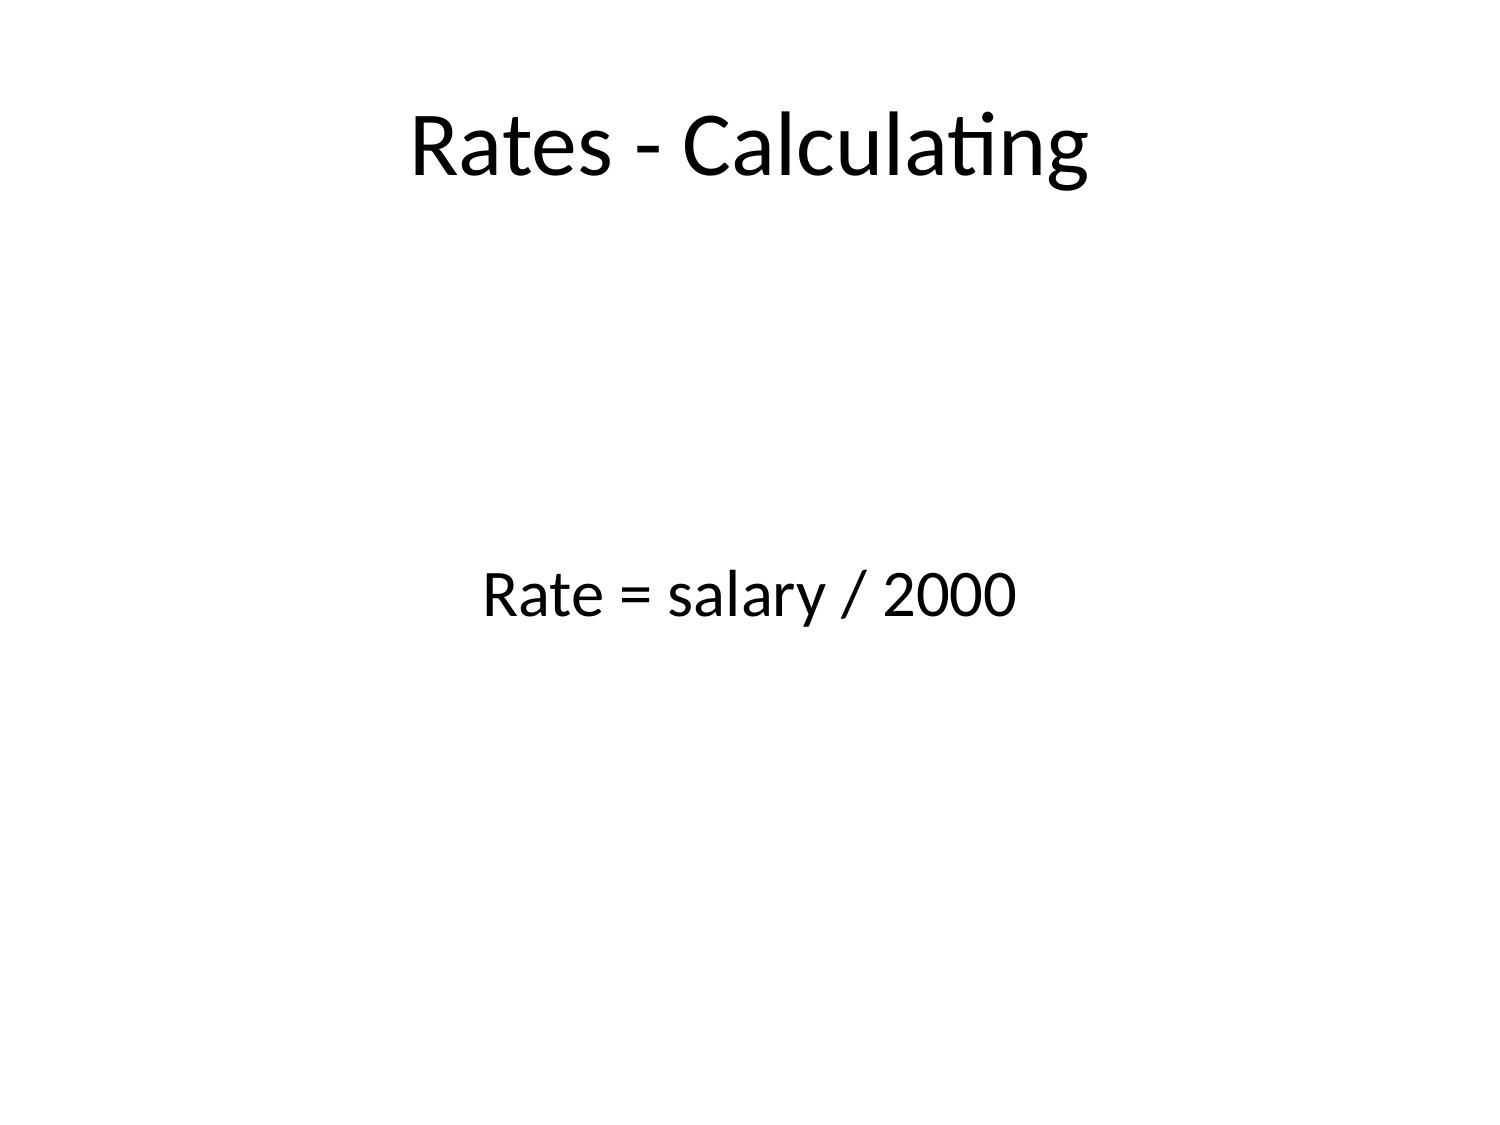

# Rates - Calculating

Rate = salary / 2000